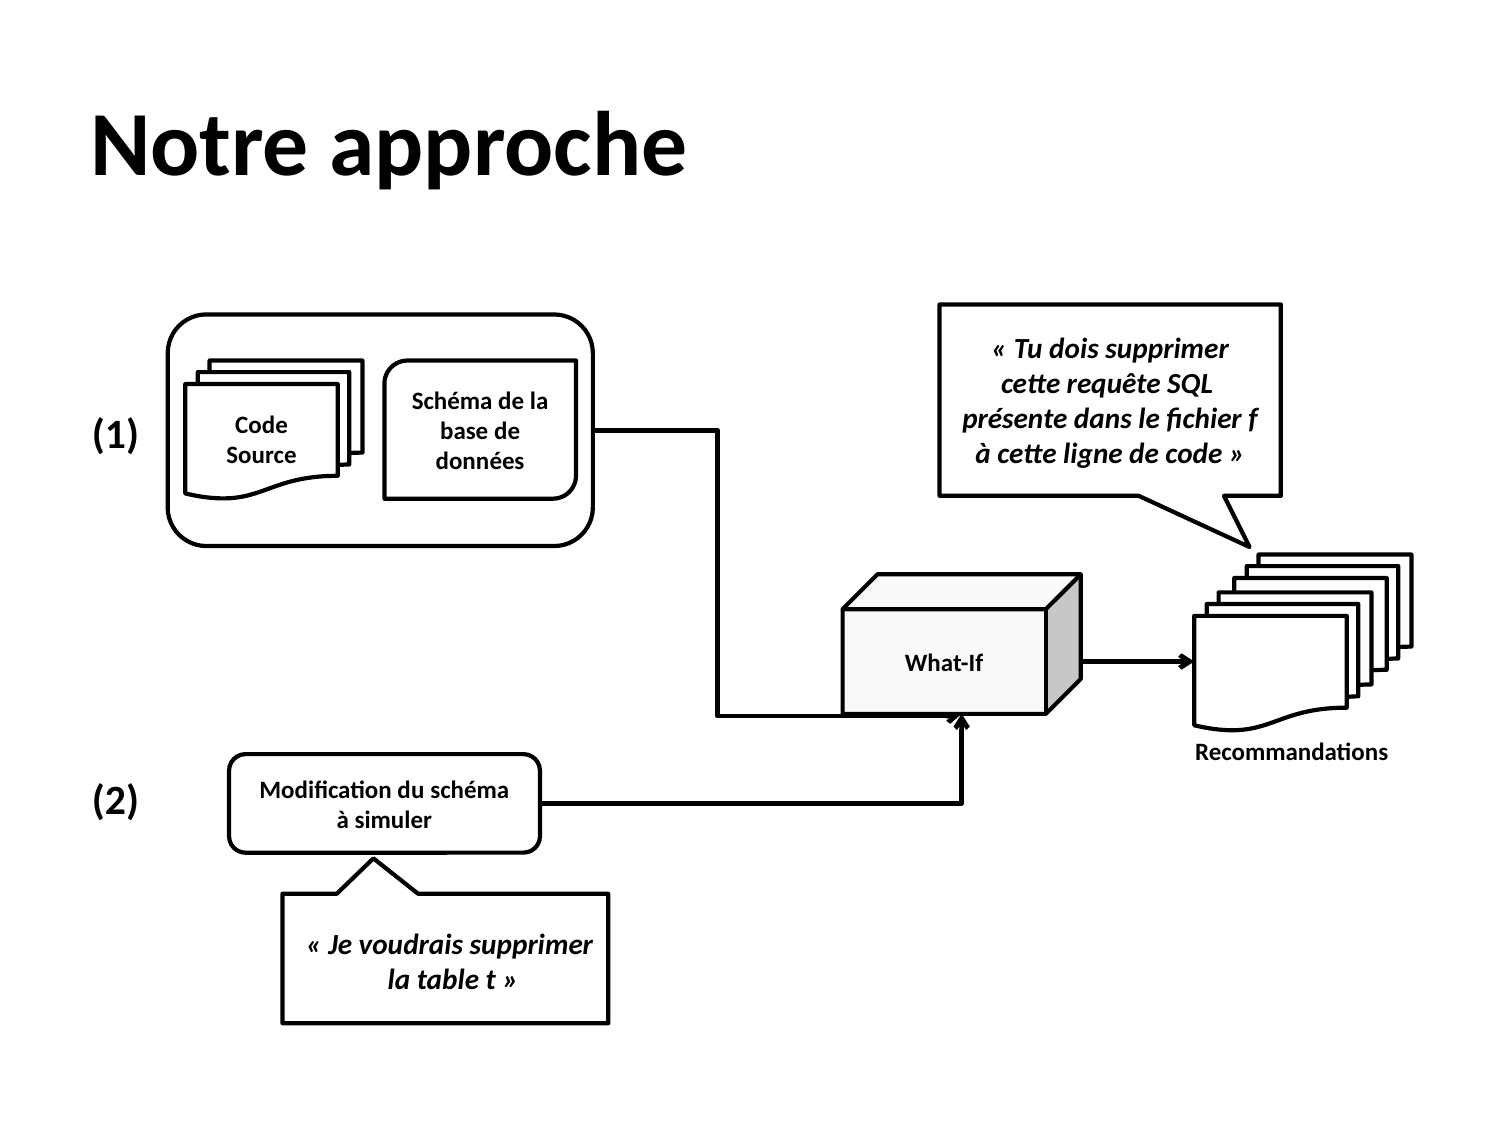

# Notre approche
«

« Tu dois supprimer
cette requête SQL
présente dans le fichier f
à cette ligne de code »
Code Source
Schéma de la base de données
(1)

What-If

Recommandations
Modification du schéma
à simuler
(2)
«
« Je voudrais supprimer
la table t »